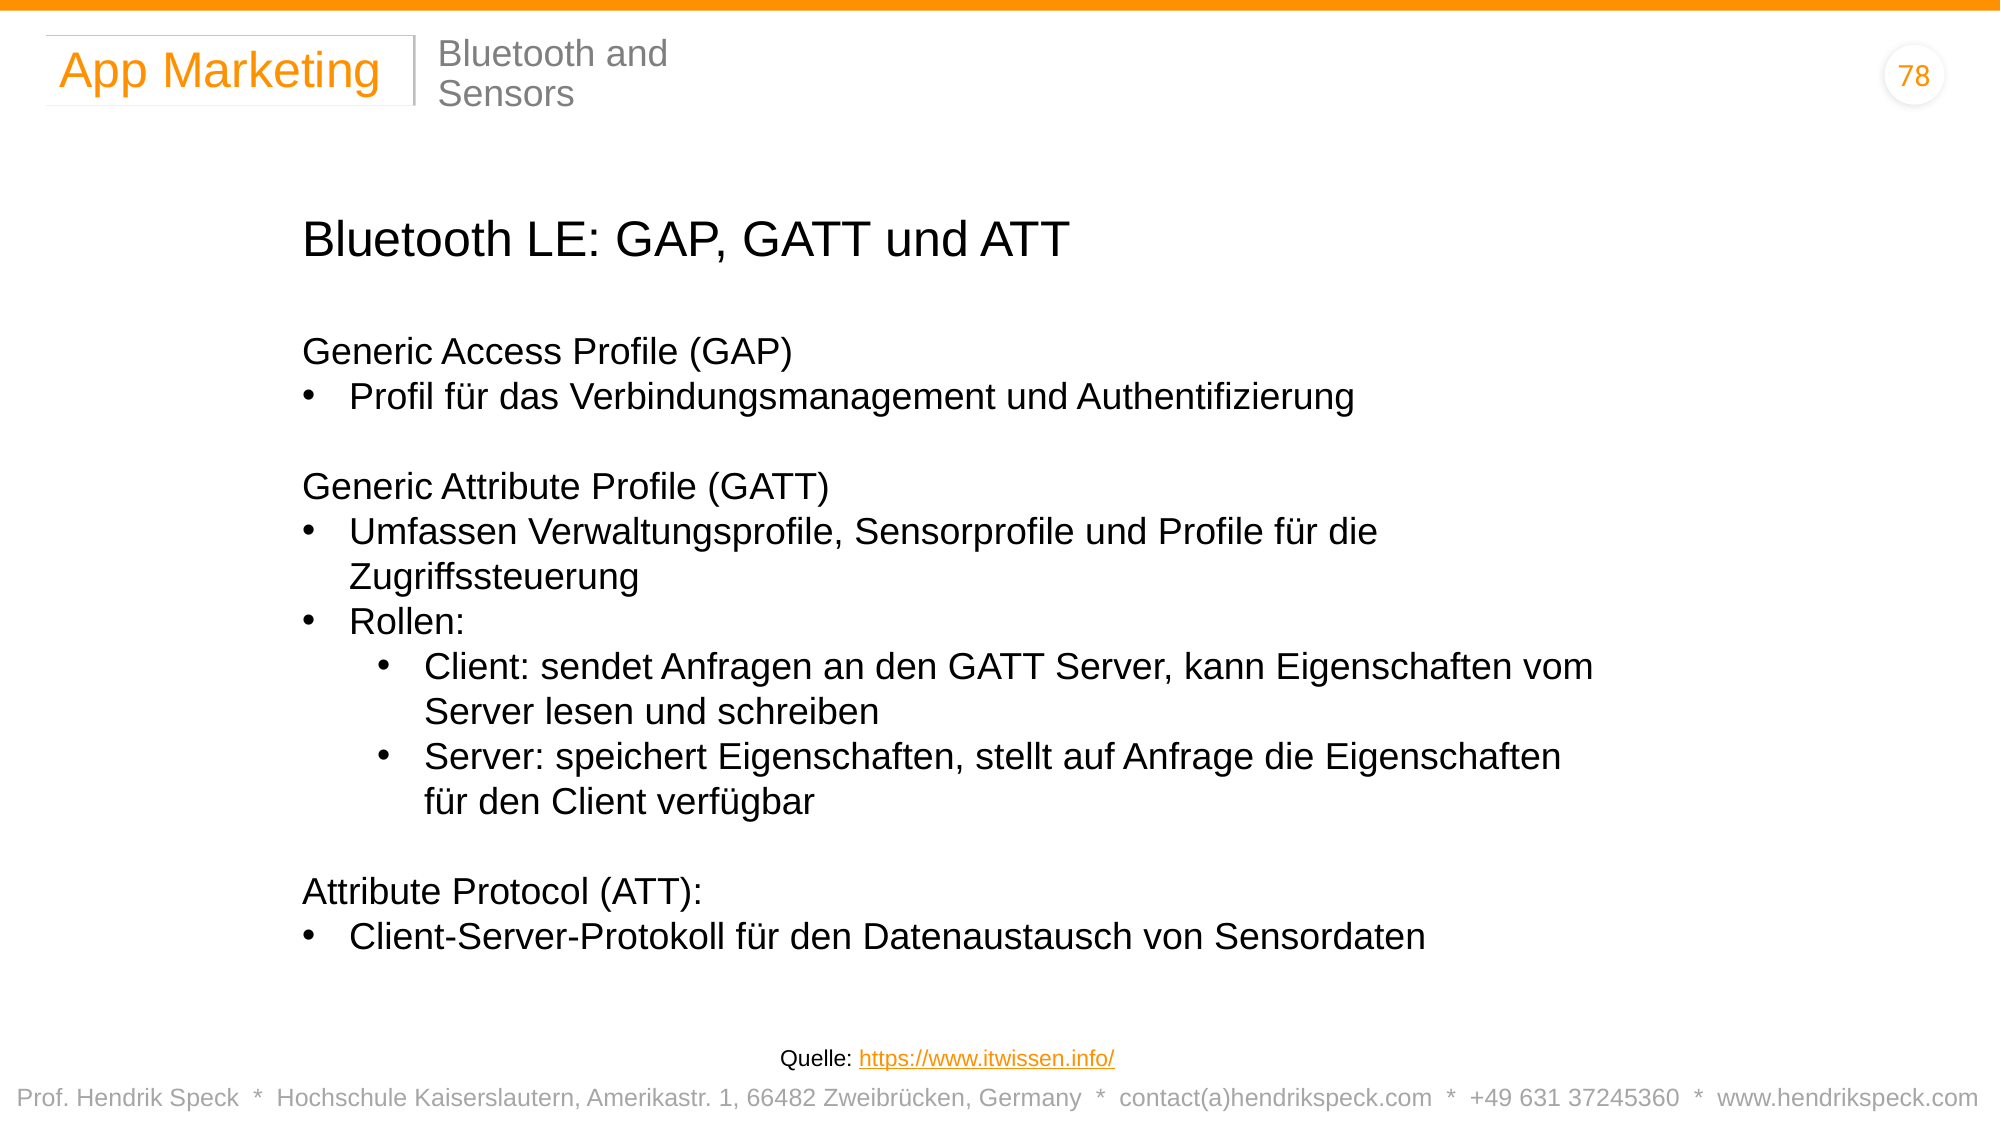

App Marketing
Bluetooth and Sensors
78
Bluetooth LE: GAP, GATT und ATT

Generic Access Profile (GAP)
Profil für das Verbindungsmanagement und Authentifizierung

Generic Attribute Profile (GATT)
Umfassen Verwaltungsprofile, Sensorprofile und Profile für die Zugriffssteuerung
Rollen:
Client: sendet Anfragen an den GATT Server, kann Eigenschaften vom Server lesen und schreiben
Server: speichert Eigenschaften, stellt auf Anfrage die Eigenschaften für den Client verfügbar

Attribute Protocol (ATT):
Client-Server-Protokoll für den Datenaustausch von Sensordaten

Quelle: https://www.itwissen.info/